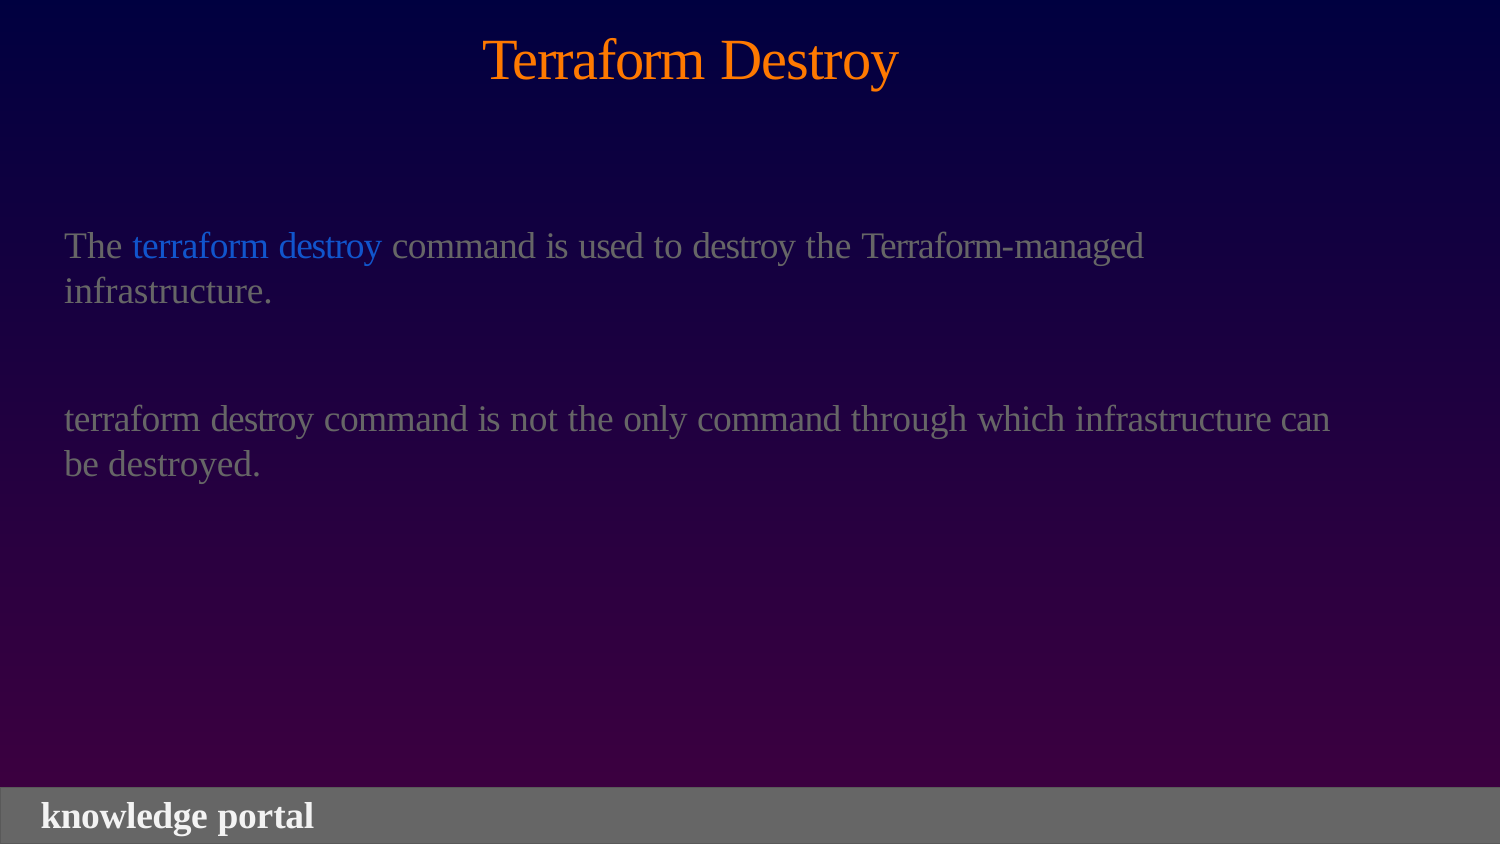

# Terraform Destroy
The terraform destroy command is used to destroy the Terraform-managed infrastructure.
terraform destroy command is not the only command through which infrastructure can be destroyed.

knowledge portal